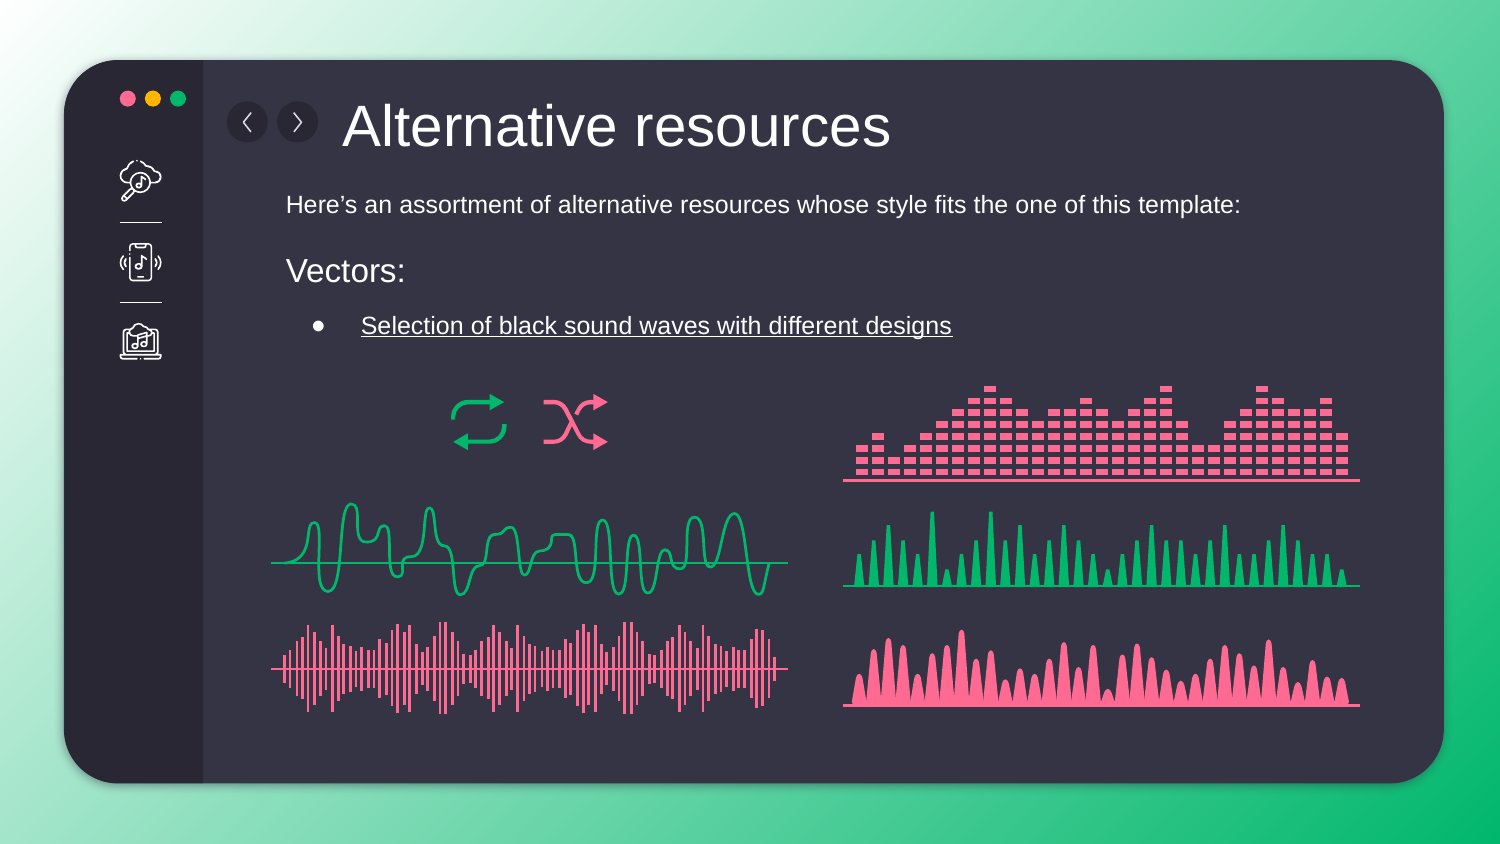

# Alternative resources

Here’s an assortment of alternative resources whose style fits the one of this template:

Vectors:
Selection of black sound waves with different designs